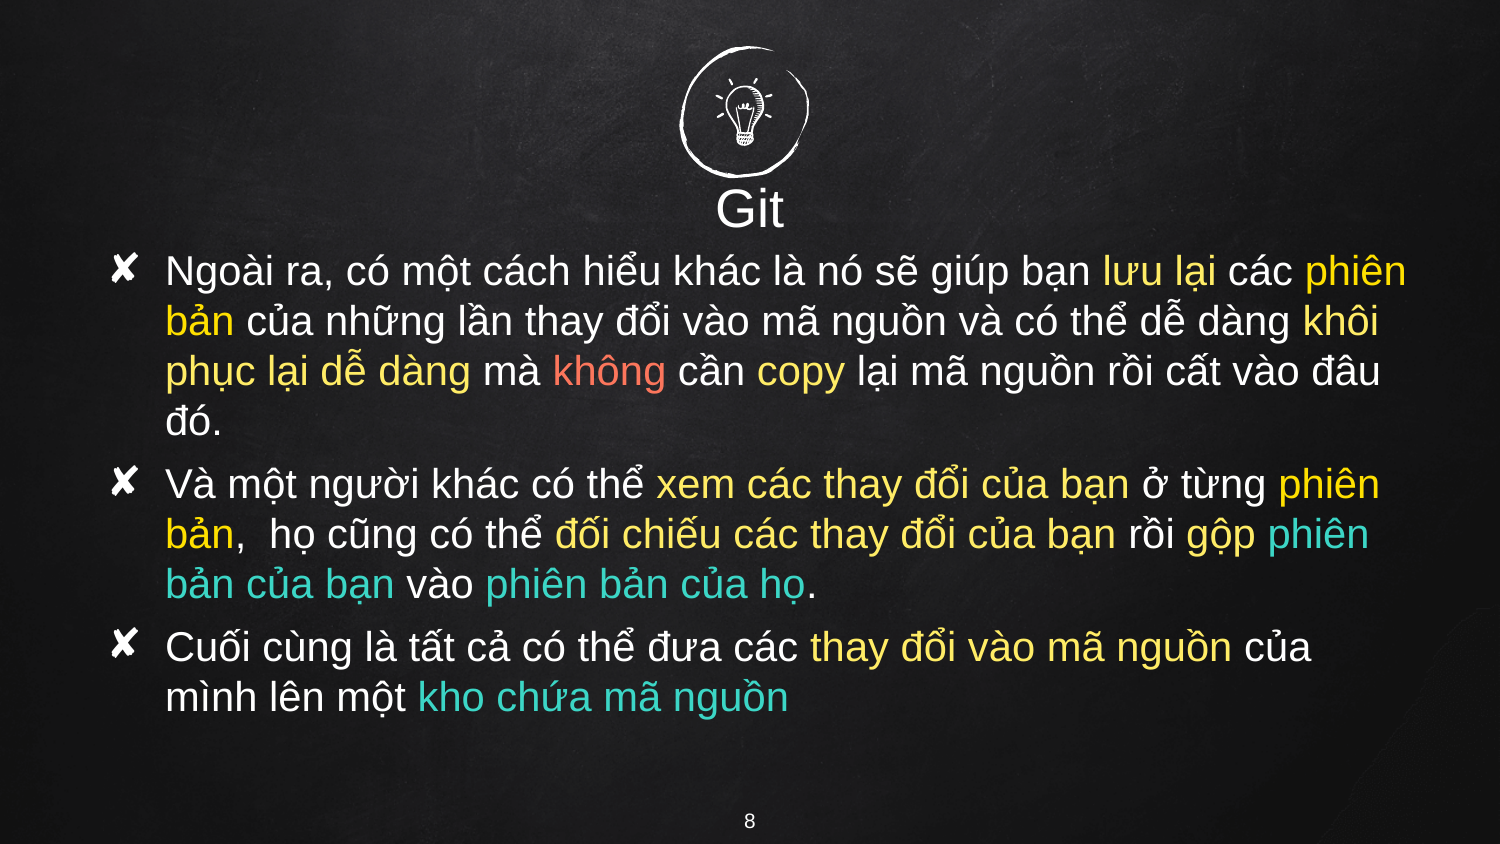

# Git
Ngoài ra, có một cách hiểu khác là nó sẽ giúp bạn lưu lại các phiên bản của những lần thay đổi vào mã nguồn và có thể dễ dàng khôi phục lại dễ dàng mà không cần copy lại mã nguồn rồi cất vào đâu đó.
Và một người khác có thể xem các thay đổi của bạn ở từng phiên bản,  họ cũng có thể đối chiếu các thay đổi của bạn rồi gộp phiên bản của bạn vào phiên bản của họ.
Cuối cùng là tất cả có thể đưa các thay đổi vào mã nguồn của mình lên một kho chứa mã nguồn
8